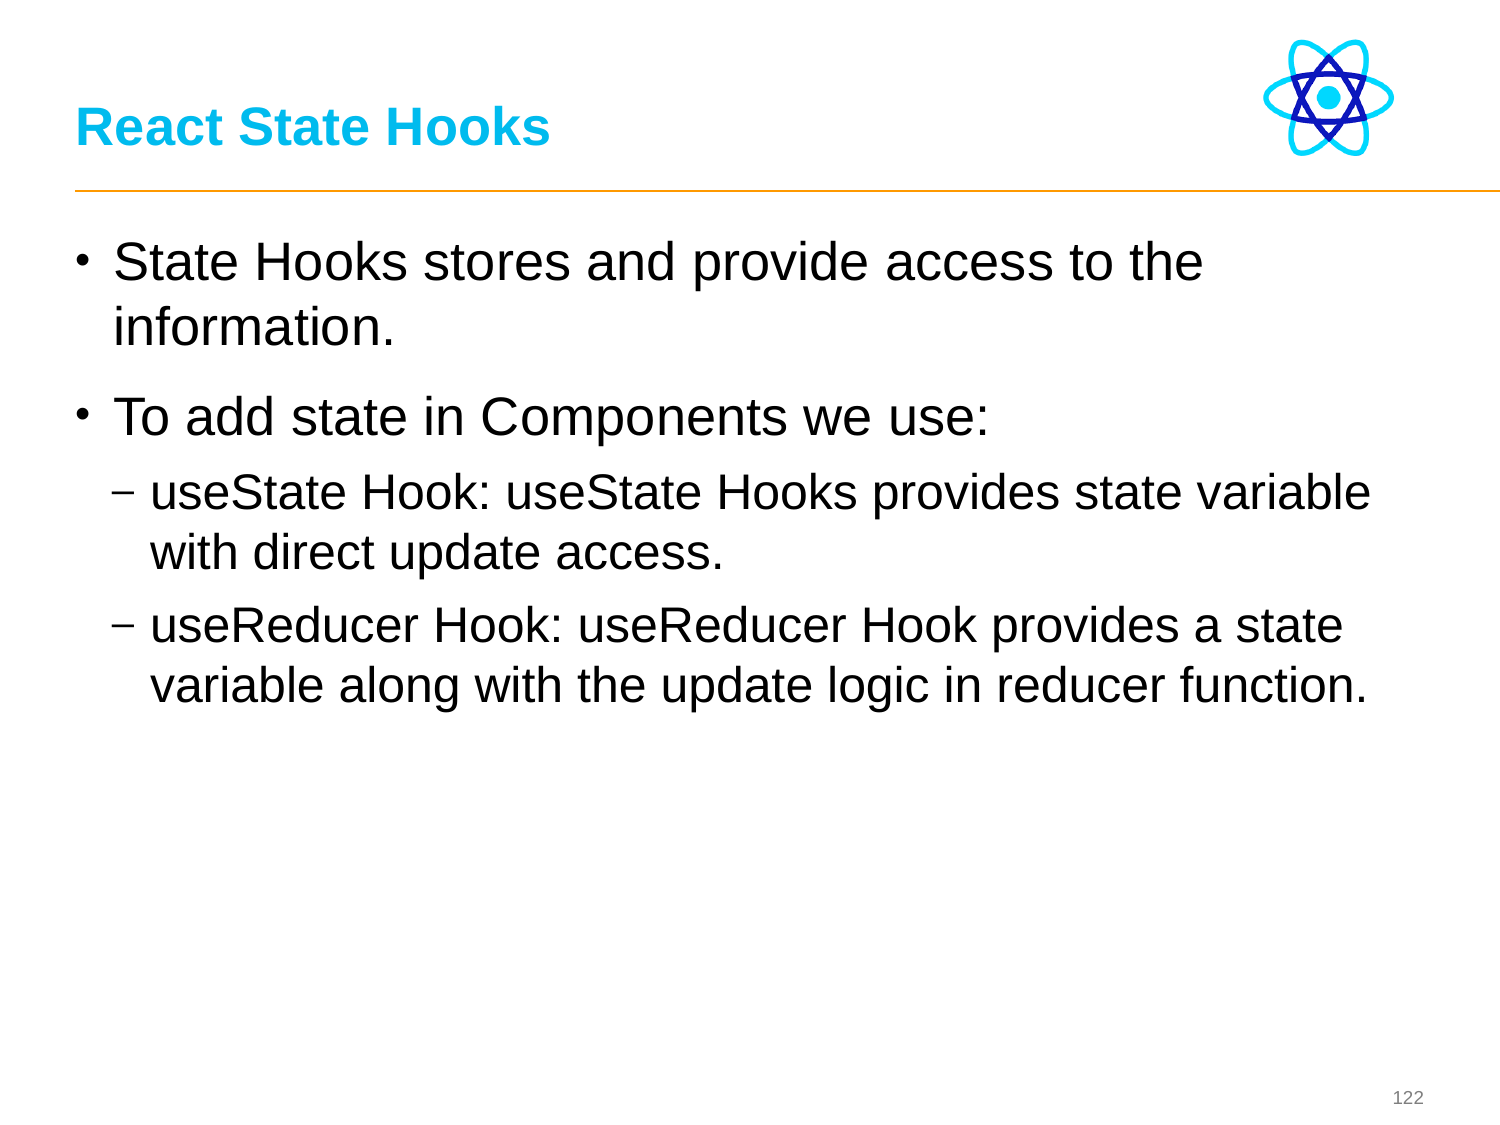

# React State Hooks
State Hooks stores and provide access to the information.
To add state in Components we use:
useState Hook: useState Hooks provides state variable with direct update access.
useReducer Hook: useReducer Hook provides a state variable along with the update logic in reducer function.